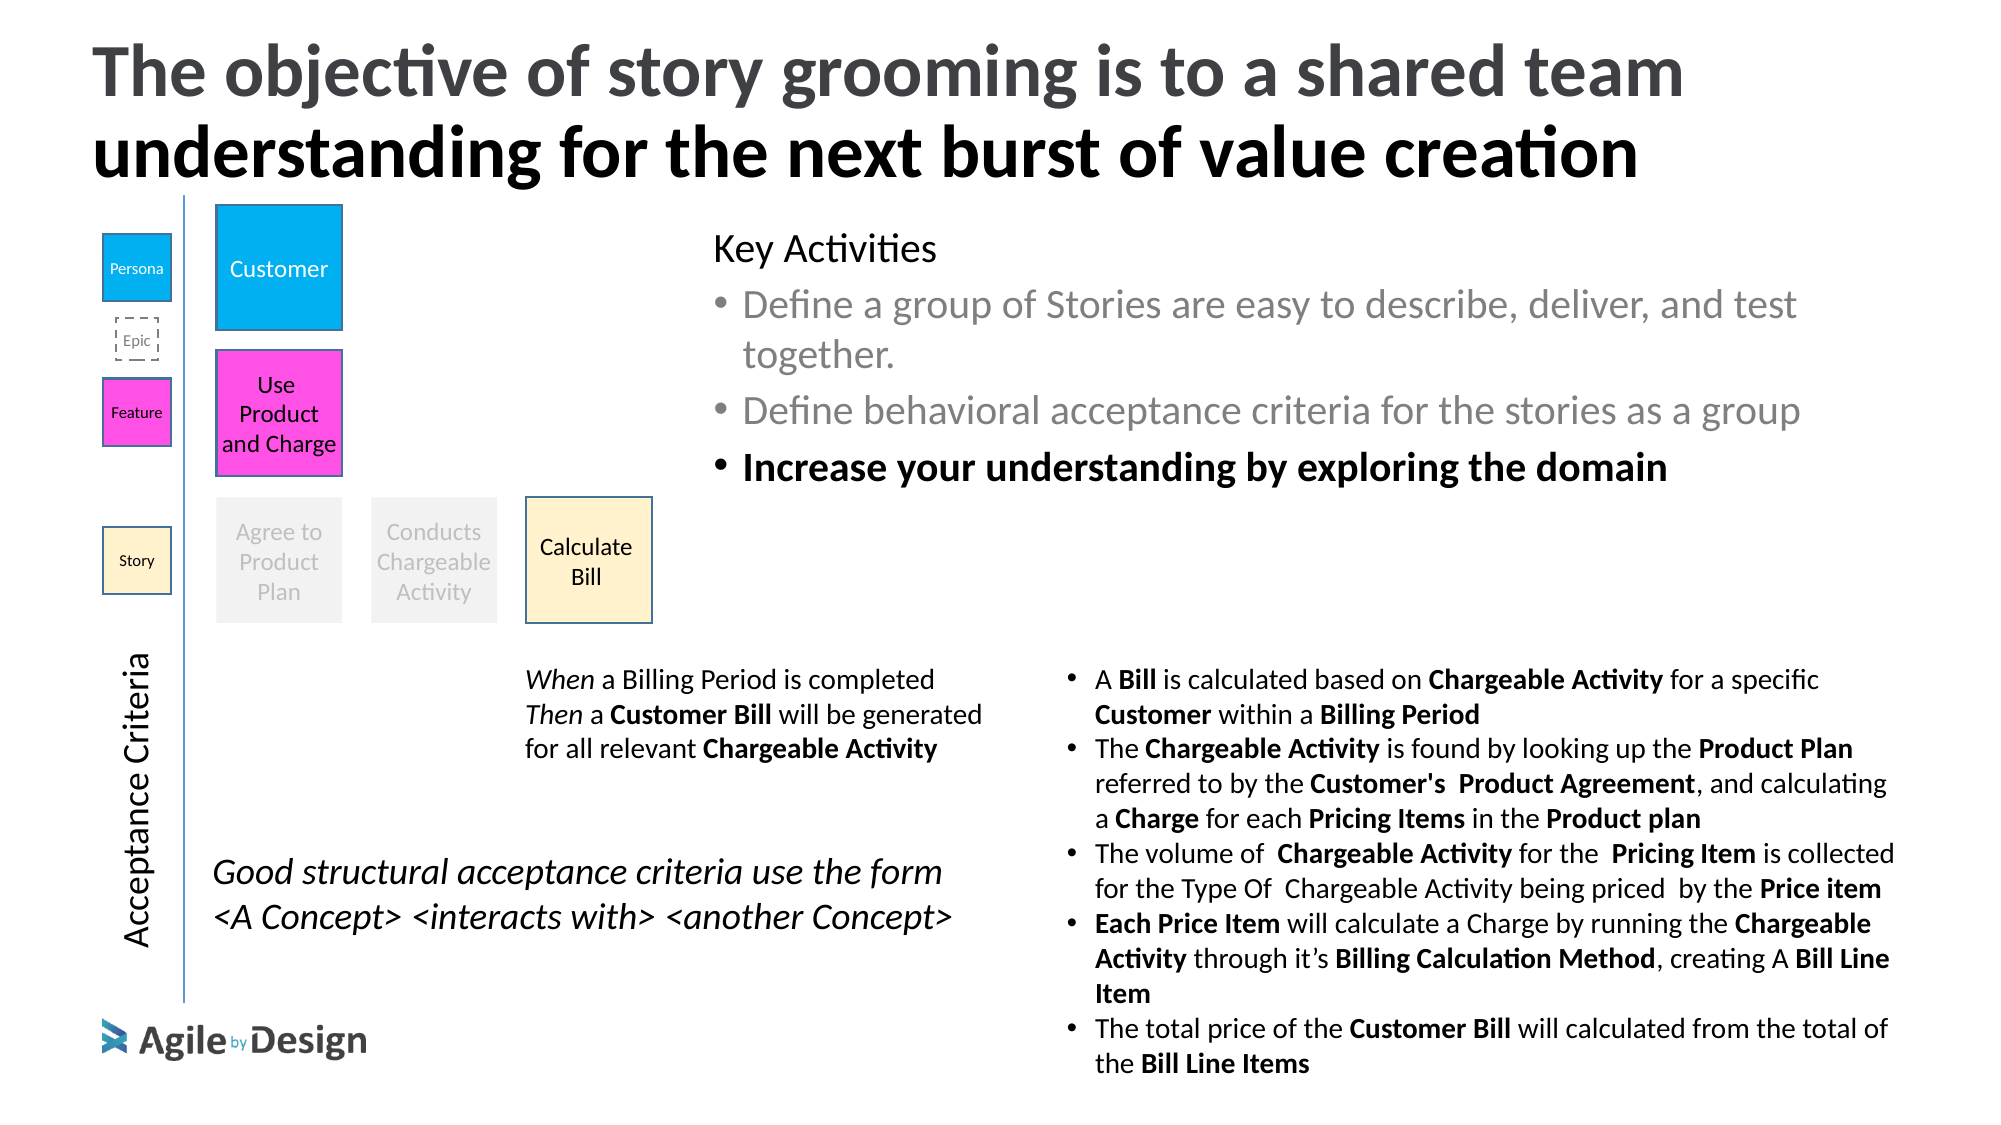

The objective of story grooming is to a shared team understanding for the next burst of value creation
Persona
Epic
Feature
Story
Customer
Key Activities
Define a group of Stories are easy to describe, deliver, and test together.
Define behavioral acceptance criteria for the stories as a group
Increase your understanding by exploring the domain
Use  Product and Charge
Agree to Product Plan
Conducts Chargeable Activity
Calculate
Bill
When a Billing Period is completed
Then a Customer Bill will be generated for all relevant Chargeable Activity
A Bill is calculated based on Chargeable Activity for a specific Customer within a Billing Period
The Chargeable Activity is found by looking up the Product Plan referred to by the Customer's  Product Agreement, and calculating a Charge for each Pricing Items in the Product plan
The volume of  Chargeable Activity for the  Pricing Item is collected for the Type Of  Chargeable Activity being priced  by the Price item
Each Price Item will calculate a Charge by running the Chargeable Activity through it’s Billing Calculation Method, creating A Bill Line Item
The total price of the Customer Bill will calculated from the total of the Bill Line Items
Acceptance Criteria
Good structural acceptance criteria use the form <A Concept> <interacts with> <another Concept>